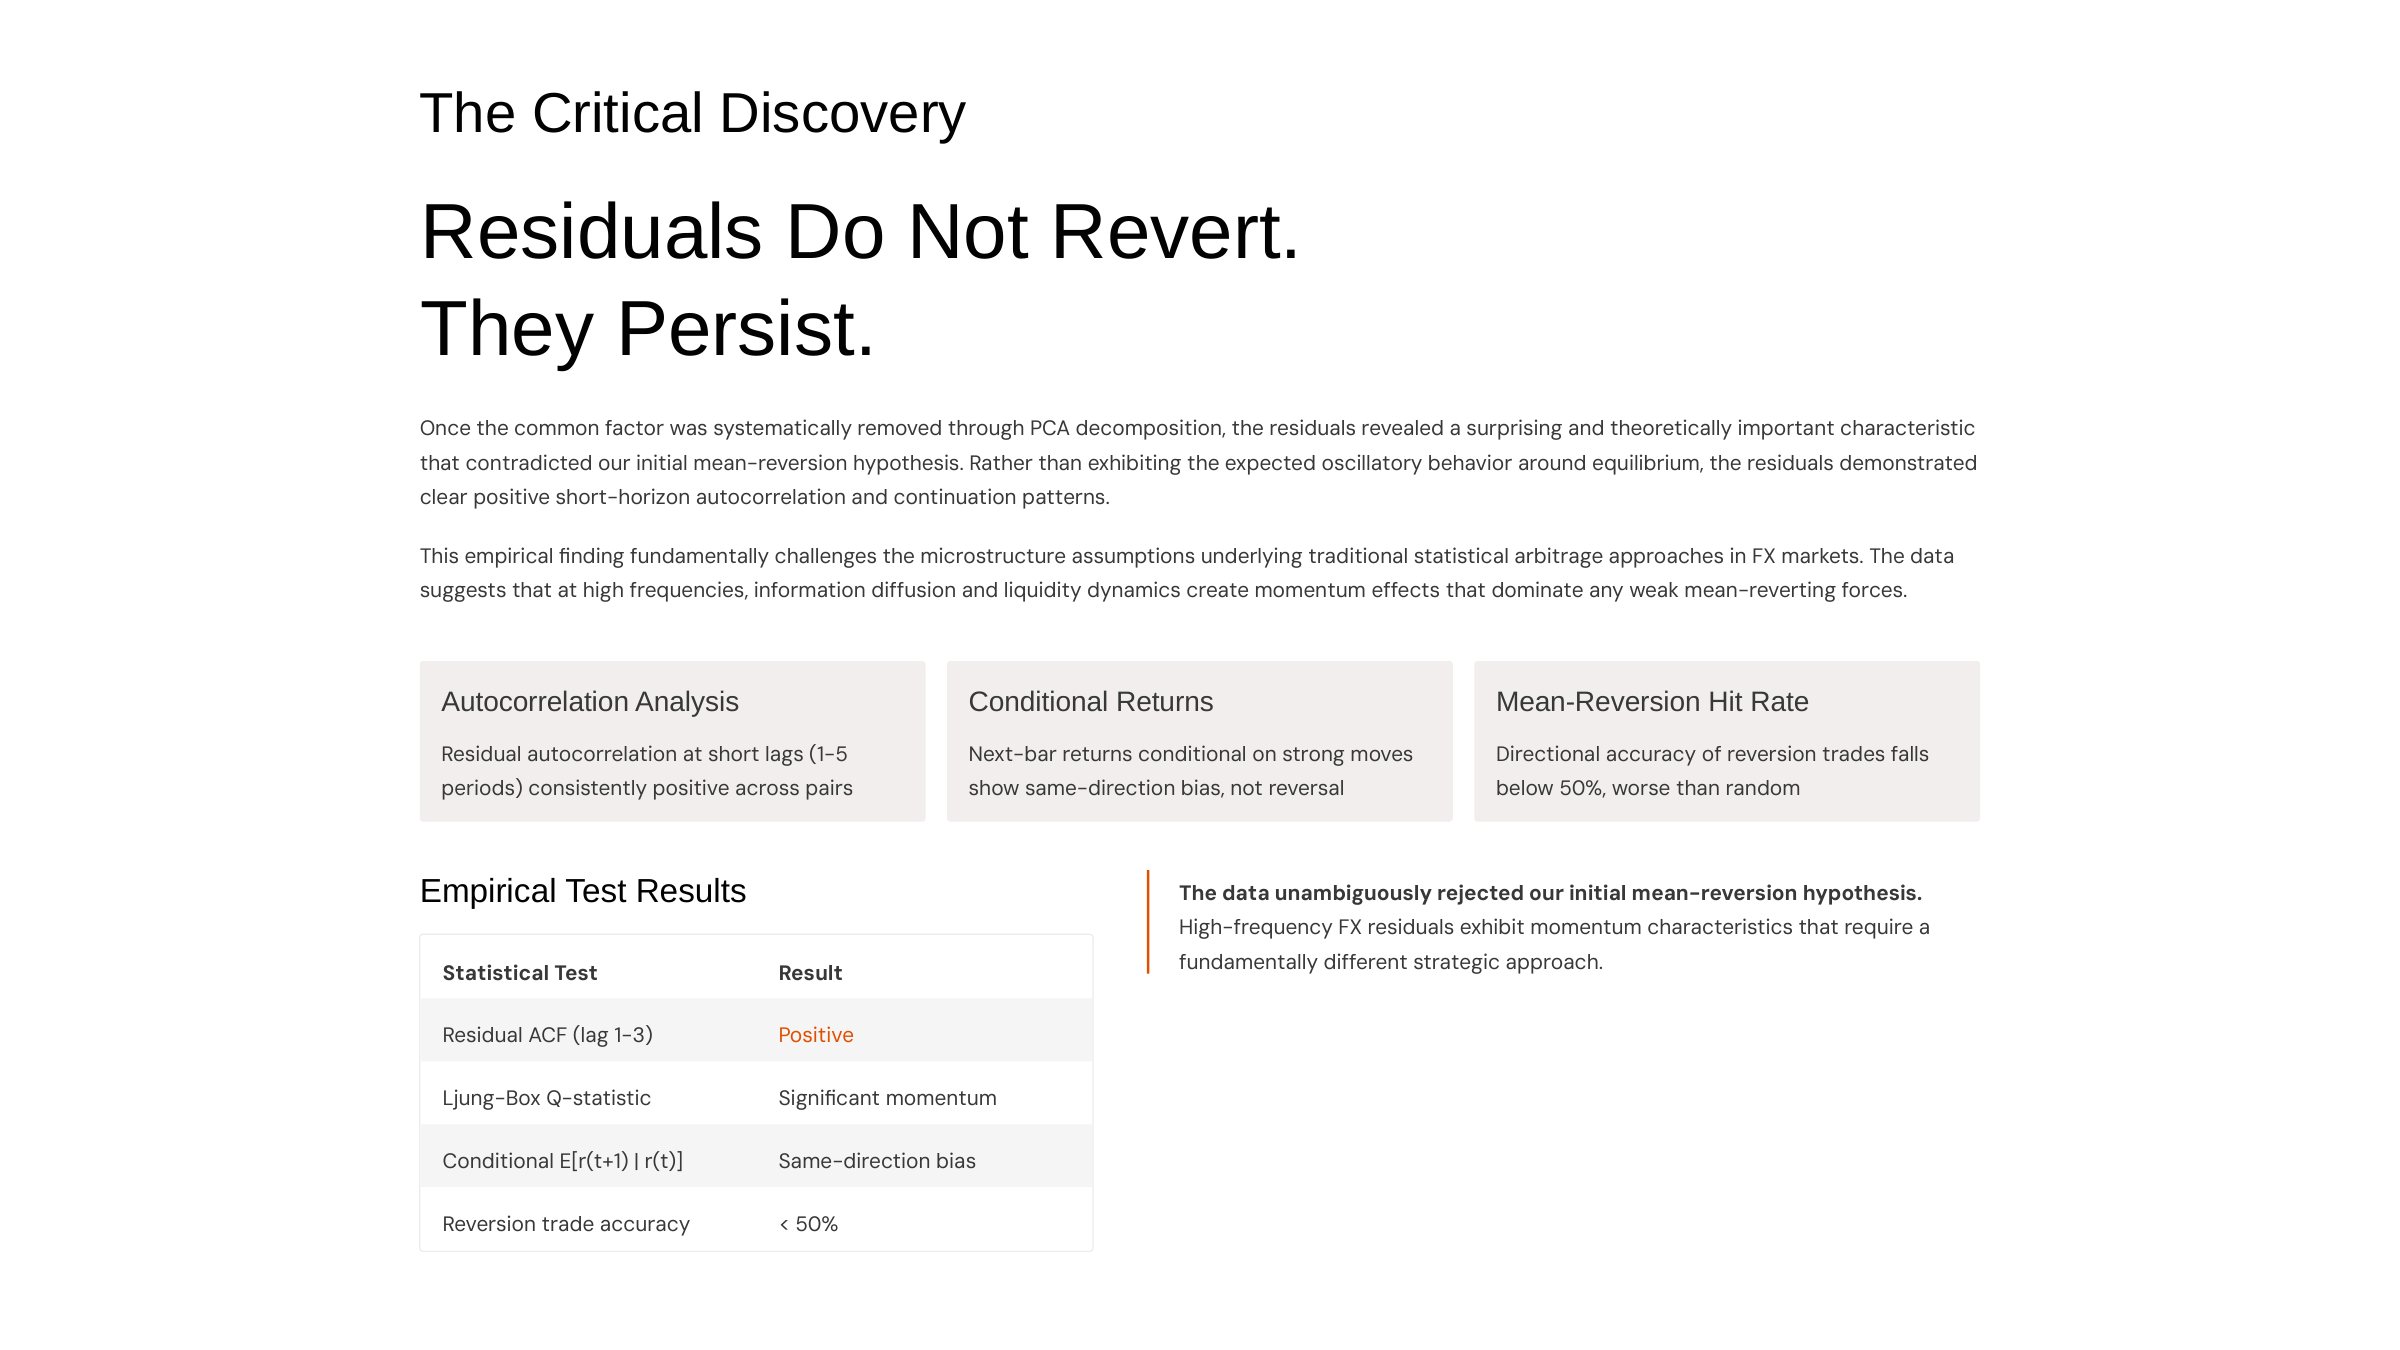

The Critical Discovery
Residuals Do Not Revert.
They Persist.
Once the common factor was systematically removed through PCA decomposition, the residuals revealed a surprising and theoretically important characteristic that contradicted our initial mean-reversion hypothesis. Rather than exhibiting the expected oscillatory behavior around equilibrium, the residuals demonstrated clear positive short-horizon autocorrelation and continuation patterns.
This empirical finding fundamentally challenges the microstructure assumptions underlying traditional statistical arbitrage approaches in FX markets. The data suggests that at high frequencies, information diffusion and liquidity dynamics create momentum effects that dominate any weak mean-reverting forces.

Autocorrelation Analysis
Conditional Returns
Mean-Reversion Hit Rate
Residual autocorrelation at short lags (1-5 periods) consistently positive across pairs
Next-bar returns conditional on strong moves show same-direction bias, not reversal
Directional accuracy of reversion trades falls below 50%, worse than random
Empirical Test Results

The data unambiguously rejected our initial mean-reversion hypothesis. High-frequency FX residuals exhibit momentum characteristics that require a fundamentally different strategic approach.

Statistical Test
Result

Residual ACF (lag 1-3)
Positive

Ljung-Box Q-statistic
Significant momentum

Conditional E[r(t+1) | r(t)]
Same-direction bias

Reversion trade accuracy
< 50%